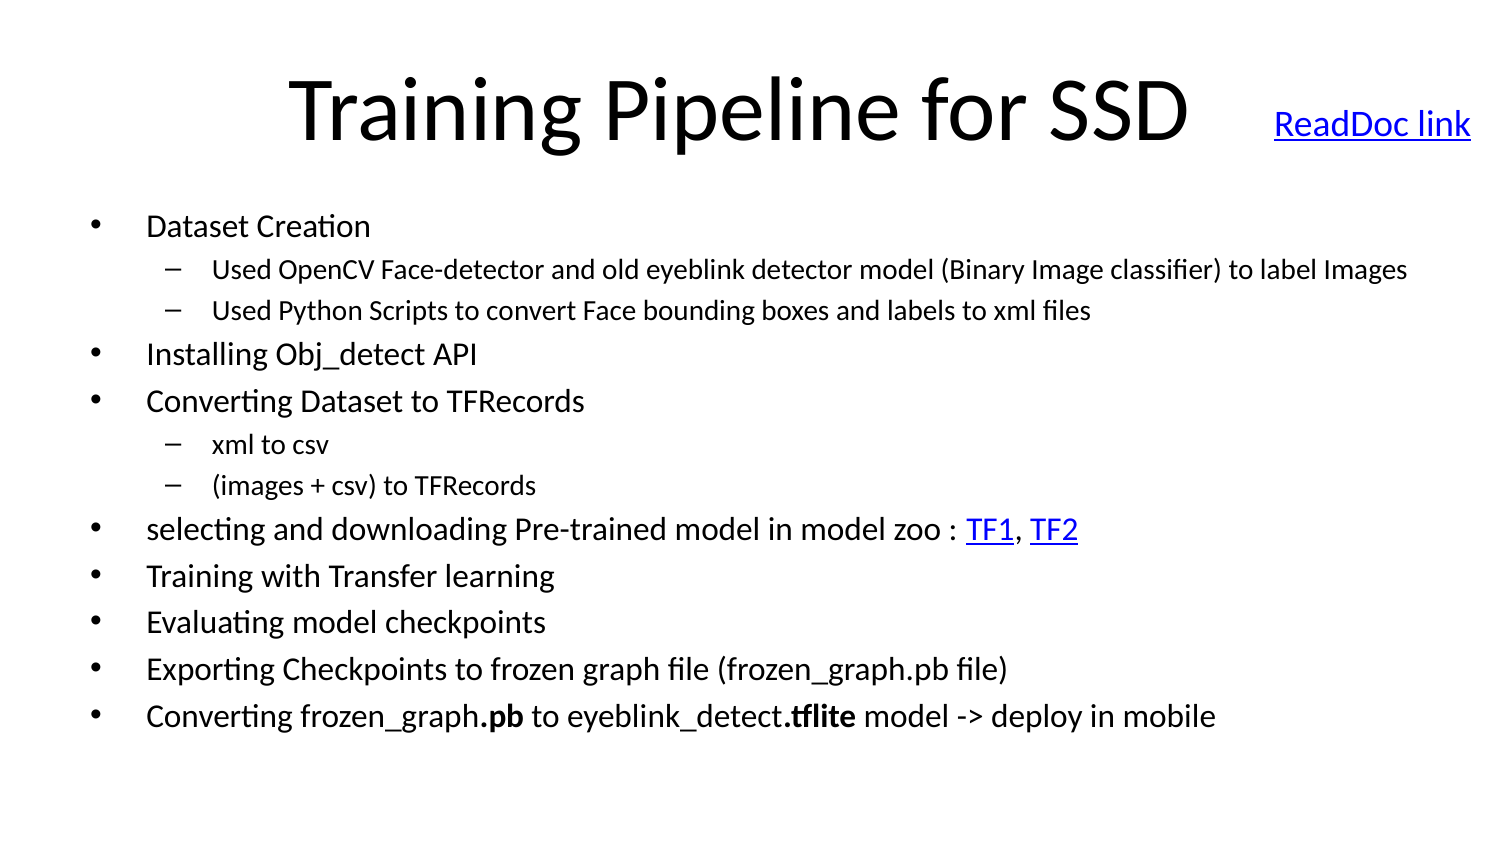

# Training Pipeline for SSD
ReadDoc link
Dataset Creation
Used OpenCV Face-detector and old eyeblink detector model (Binary Image classifier) to label Images
Used Python Scripts to convert Face bounding boxes and labels to xml files
Installing Obj_detect API
Converting Dataset to TFRecords
xml to csv
(images + csv) to TFRecords
selecting and downloading Pre-trained model in model zoo : TF1, TF2
Training with Transfer learning
Evaluating model checkpoints
Exporting Checkpoints to frozen graph file (frozen_graph.pb file)
Converting frozen_graph.pb to eyeblink_detect.tflite model -> deploy in mobile